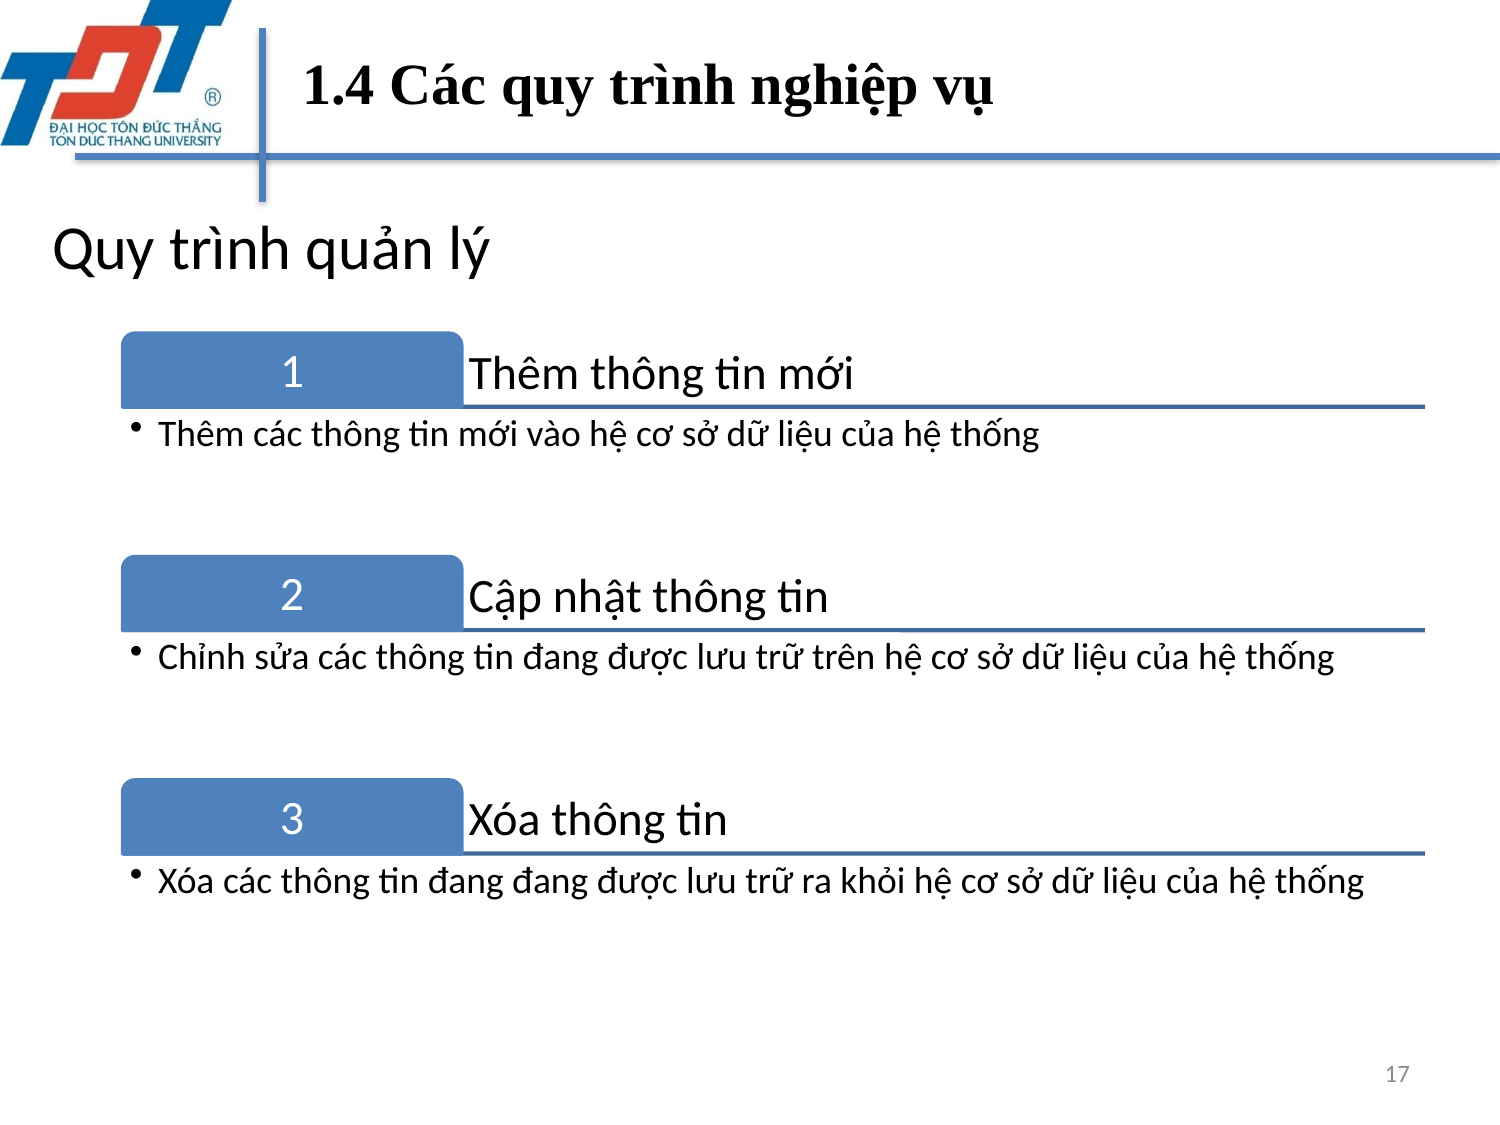

1.4 Các quy trình nghiệp vụ

Quy trình quản lý
Thêm thông tin mới
1
Thêm các thông tin mới vào hệ cơ sở dữ liệu của hệ thống
Cập nhật thông tin
2
Chỉnh sửa các thông tin đang được lưu trữ trên hệ cơ sở dữ liệu của hệ thống
Xóa thông tin
3
Xóa các thông tin đang đang được lưu trữ ra khỏi hệ cơ sở dữ liệu của hệ thống
17